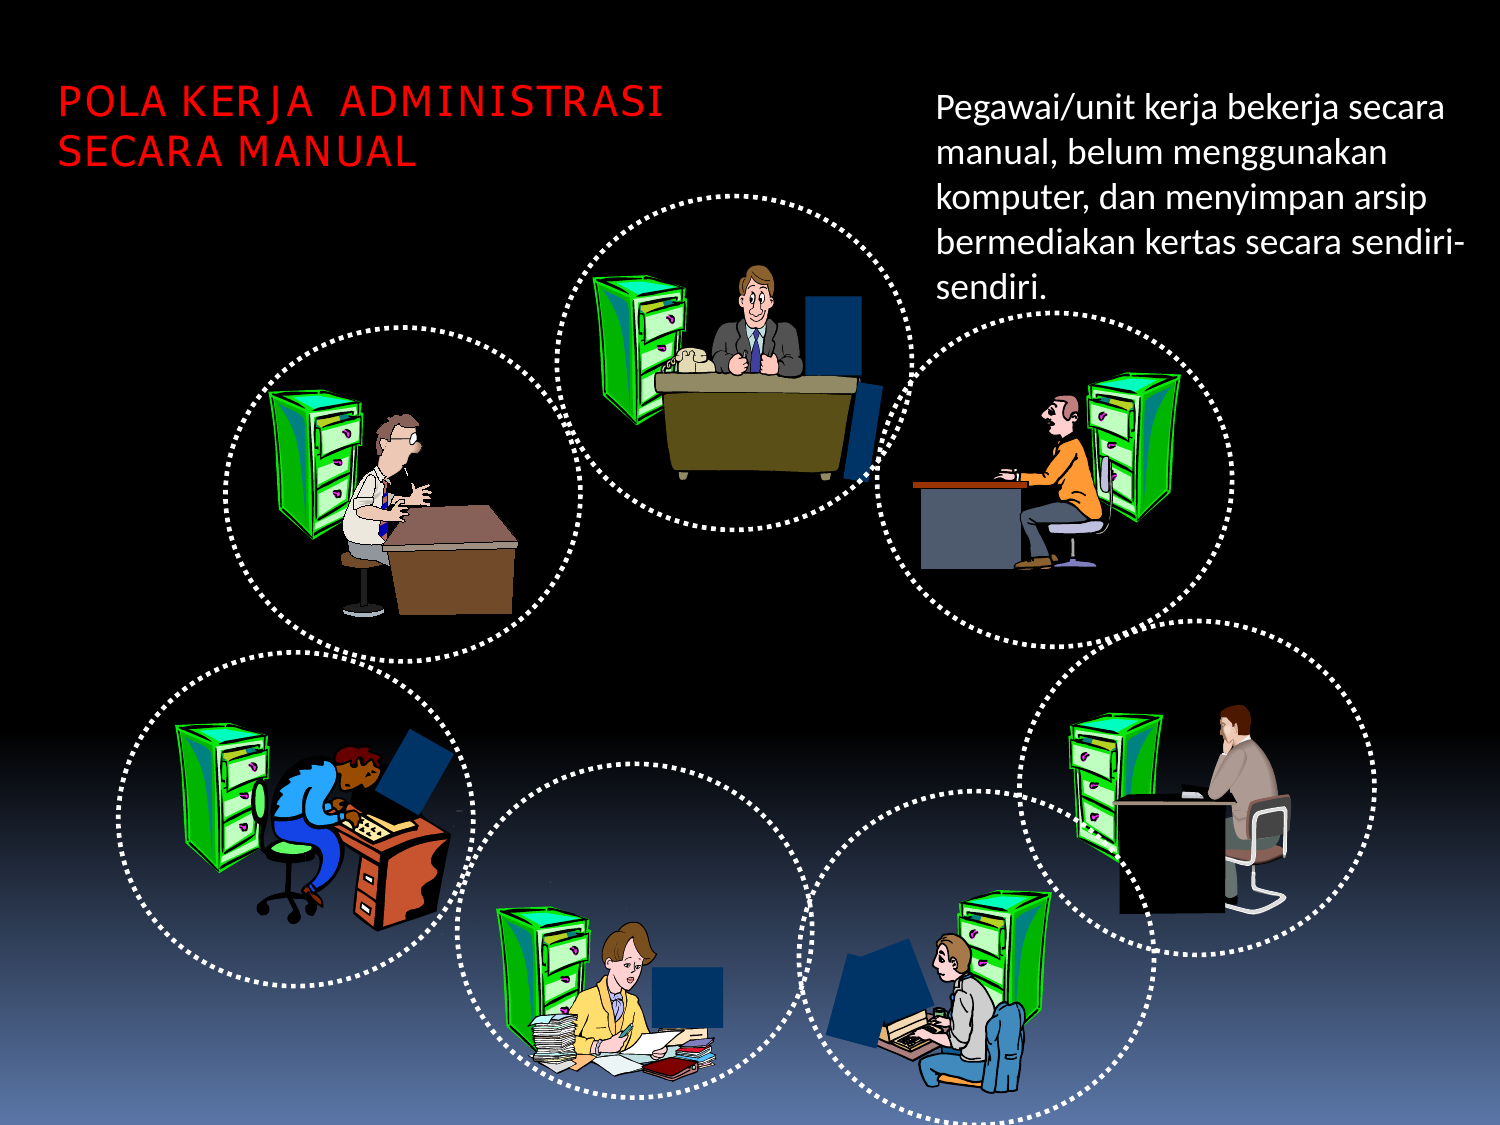

POLA KERJA  ADMINISTRASI
SECARA MANUAL
Pegawai/unit kerja bekerja secara manual, belum menggunakan komputer, dan menyimpan arsip bermediakan kertas secara sendiri-sendiri.